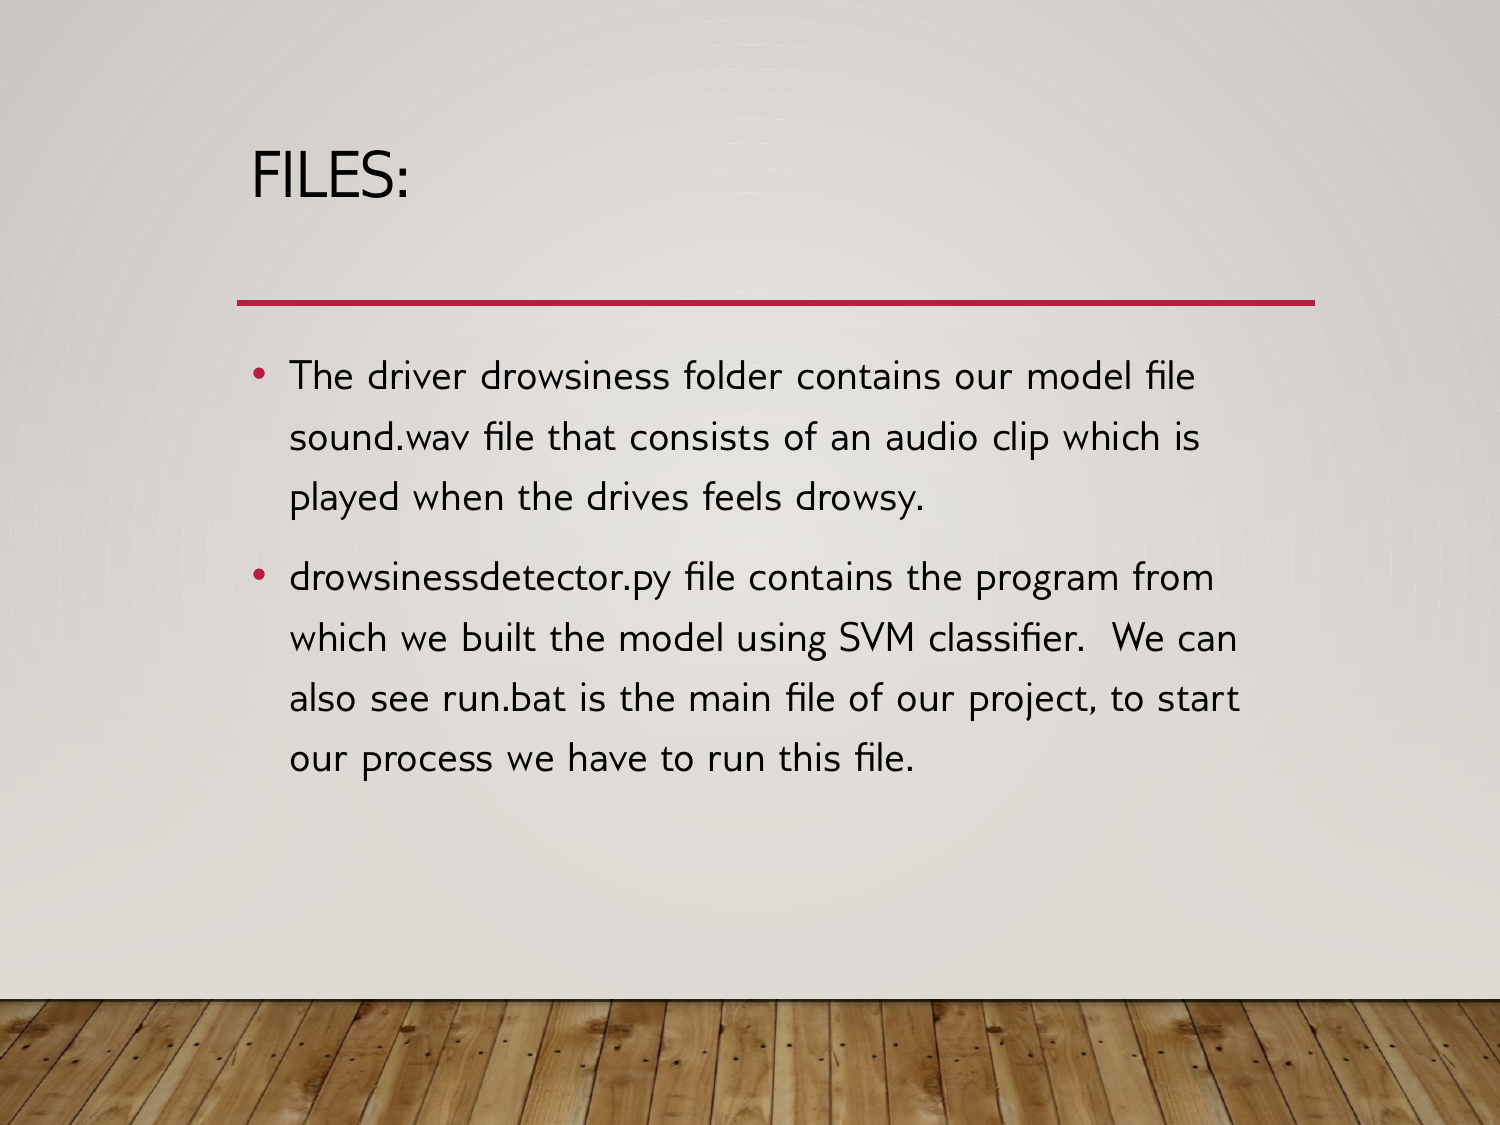

# Files:
The driver drowsiness folder contains our model file sound.wav file that consists of an audio clip which is played when the drives feels drowsy.
drowsinessdetector.py file contains the program from which we built the model using SVM classifier.  We can also see run.bat is the main file of our project, to start our process we have to run this file.